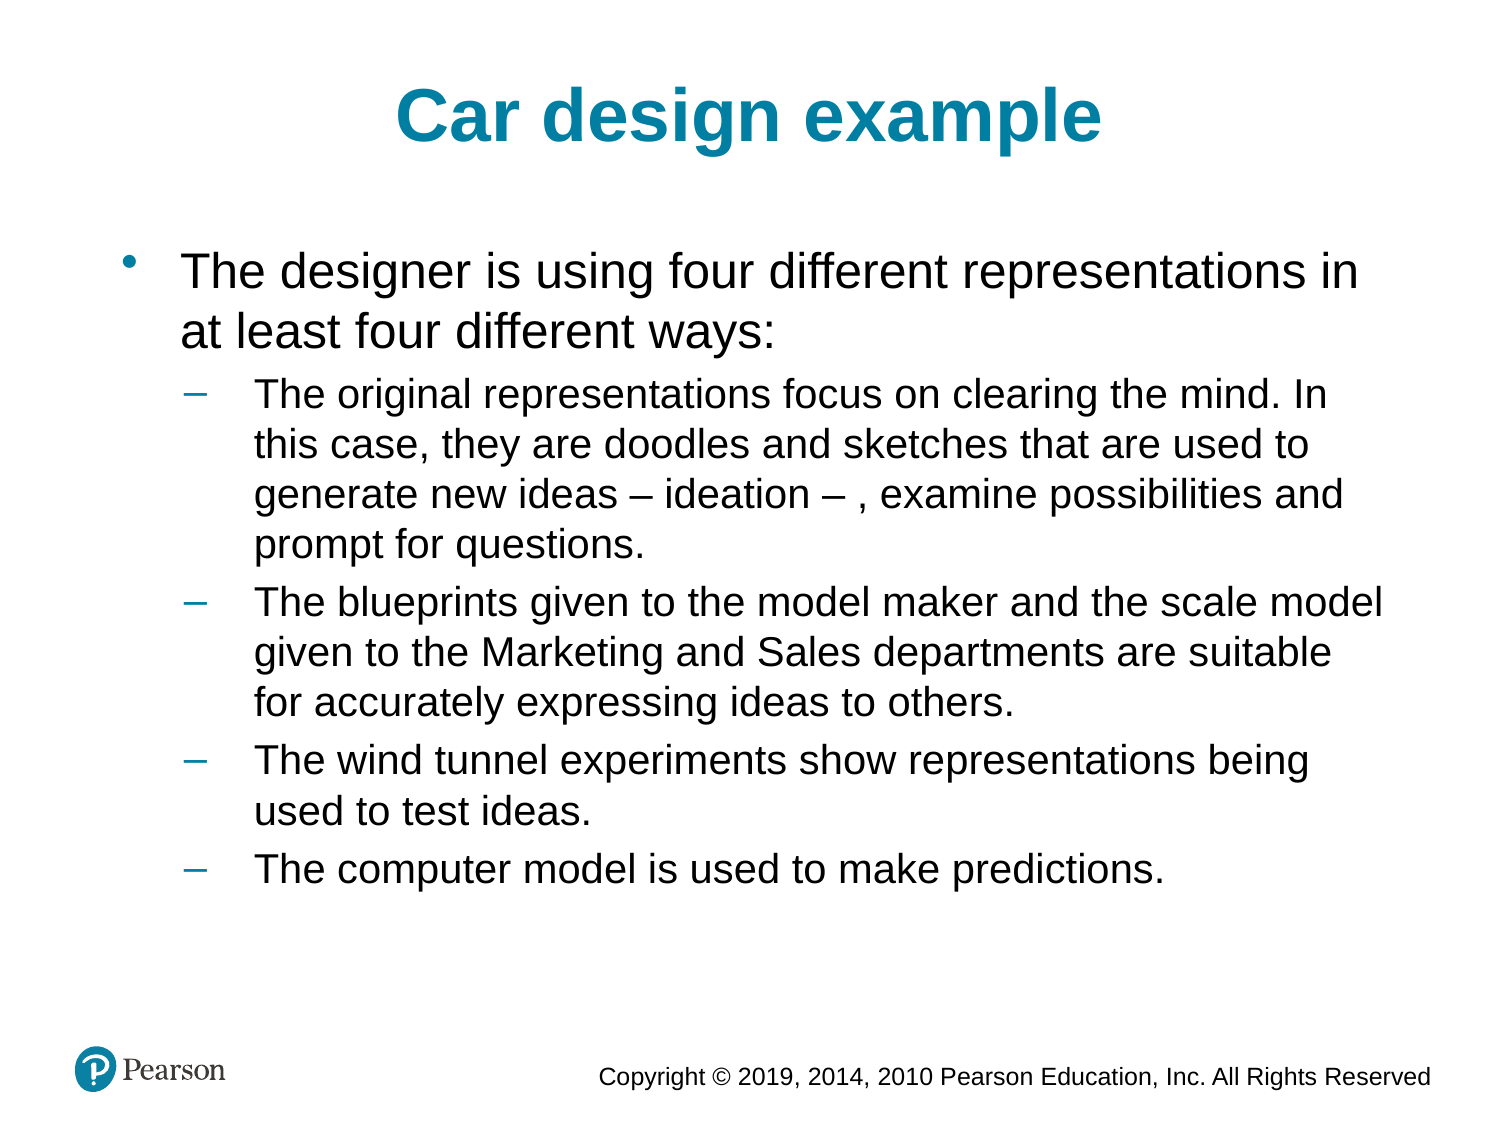

Car design example
The designer is using four different representations in at least four different ways:
The original representations focus on clearing the mind. In this case, they are doodles and sketches that are used to generate new ideas – ideation – , examine possibilities and prompt for questions.
The blueprints given to the model maker and the scale model given to the Marketing and Sales departments are suitable for accurately expressing ideas to others.
The wind tunnel experiments show representations being used to test ideas.
The computer model is used to make predictions.